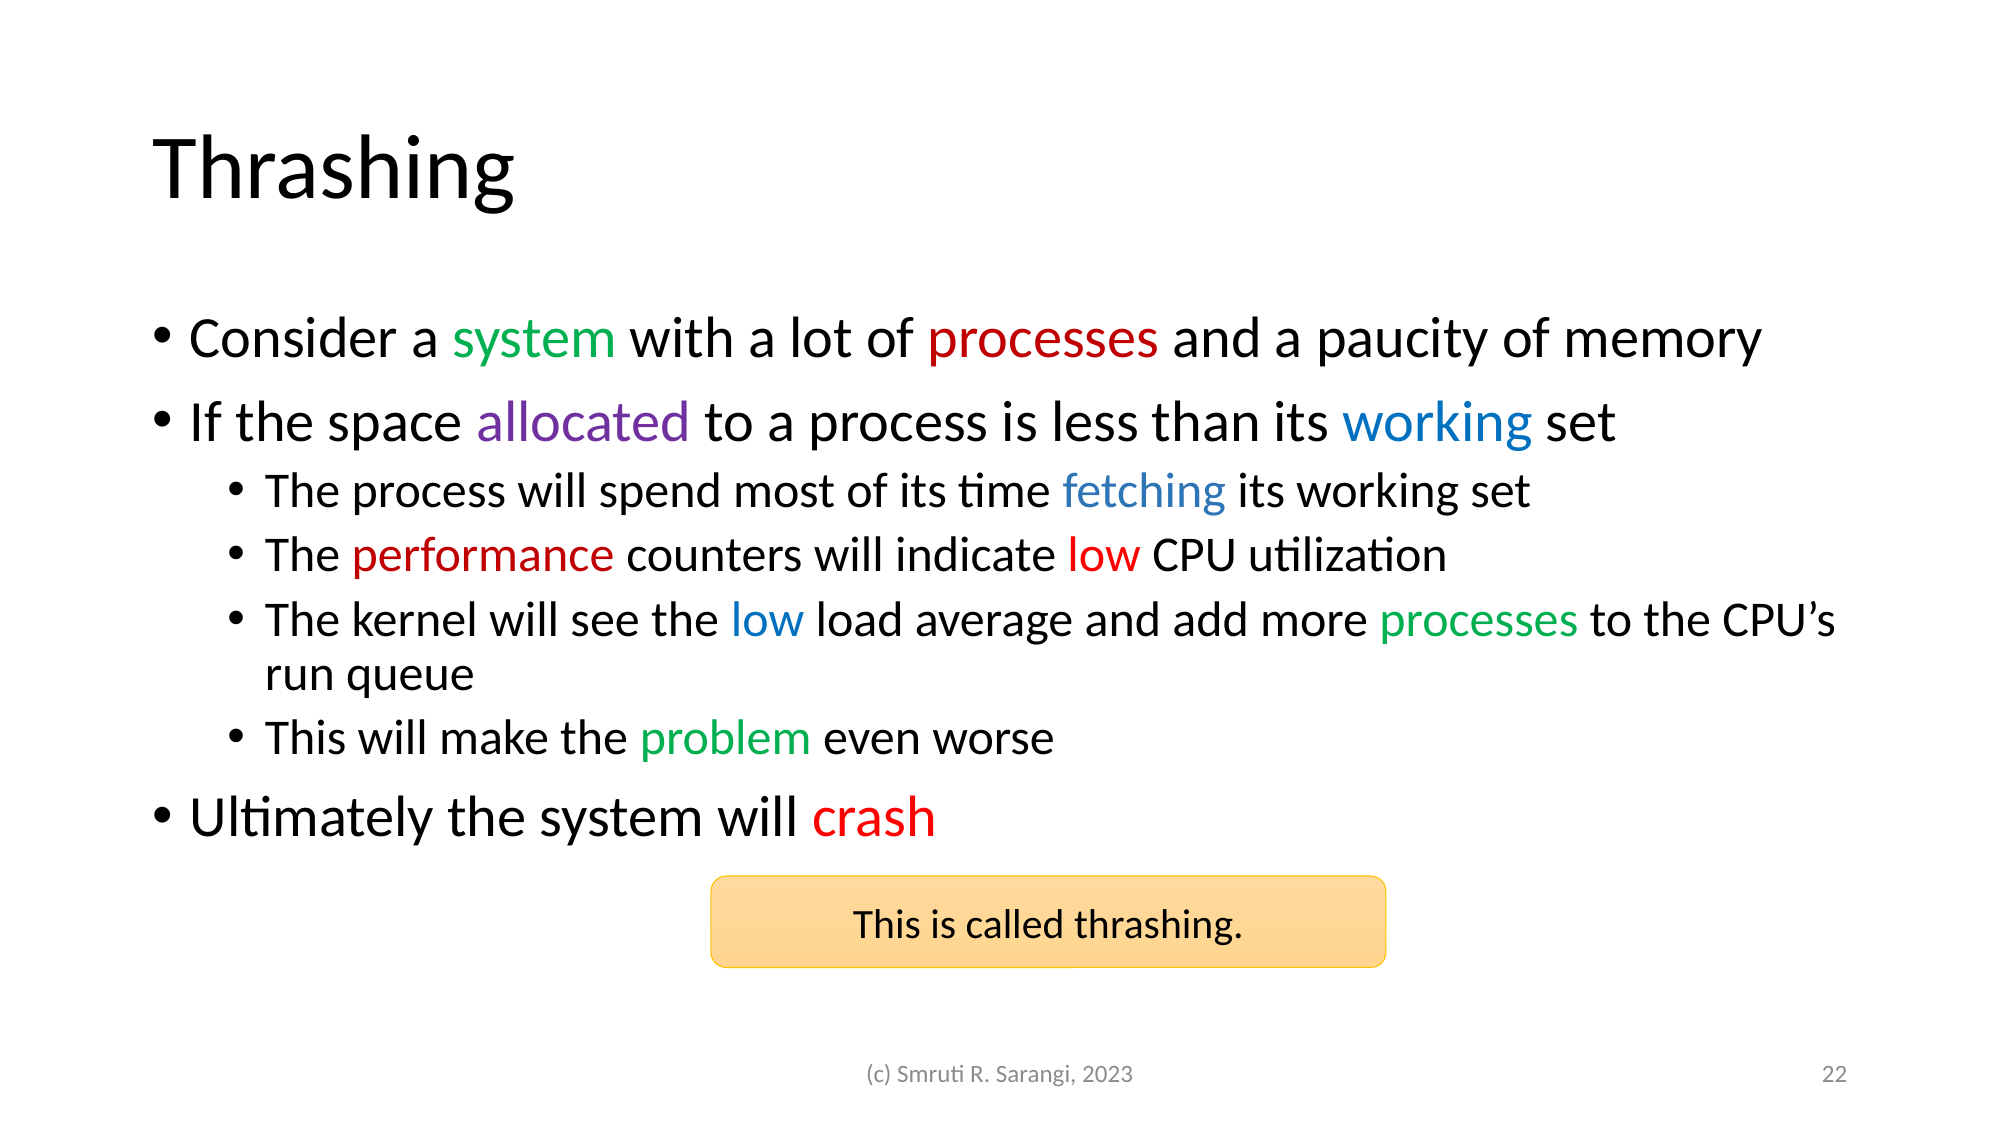

# Thrashing
Consider a system with a lot of processes and a paucity of memory
If the space allocated to a process is less than its working set
The process will spend most of its time fetching its working set
The performance counters will indicate low CPU utilization
The kernel will see the low load average and add more processes to the CPU’s run queue
This will make the problem even worse
Ultimately the system will crash
This is called thrashing.
(c) Smruti R. Sarangi, 2023
22